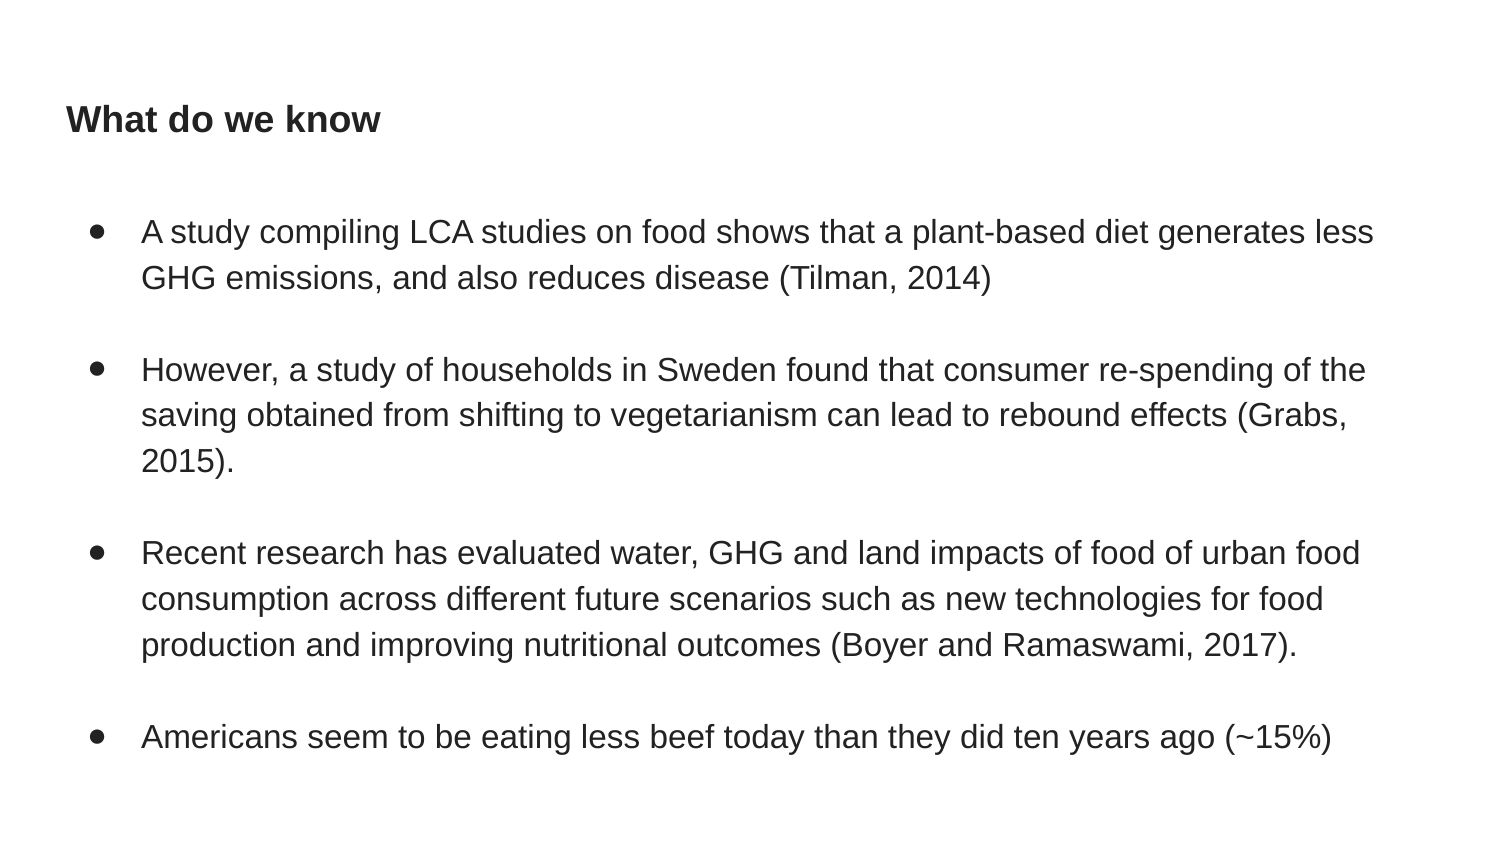

# What do we know
A study compiling LCA studies on food shows that a plant-based diet generates less GHG emissions, and also reduces disease (Tilman, 2014)

However, a study of households in Sweden found that consumer re-spending of the saving obtained from shifting to vegetarianism can lead to rebound effects (Grabs, 2015).

Recent research has evaluated water, GHG and land impacts of food of urban food consumption across different future scenarios such as new technologies for food production and improving nutritional outcomes (Boyer and Ramaswami, 2017).
Americans seem to be eating less beef today than they did ten years ago (~15%)